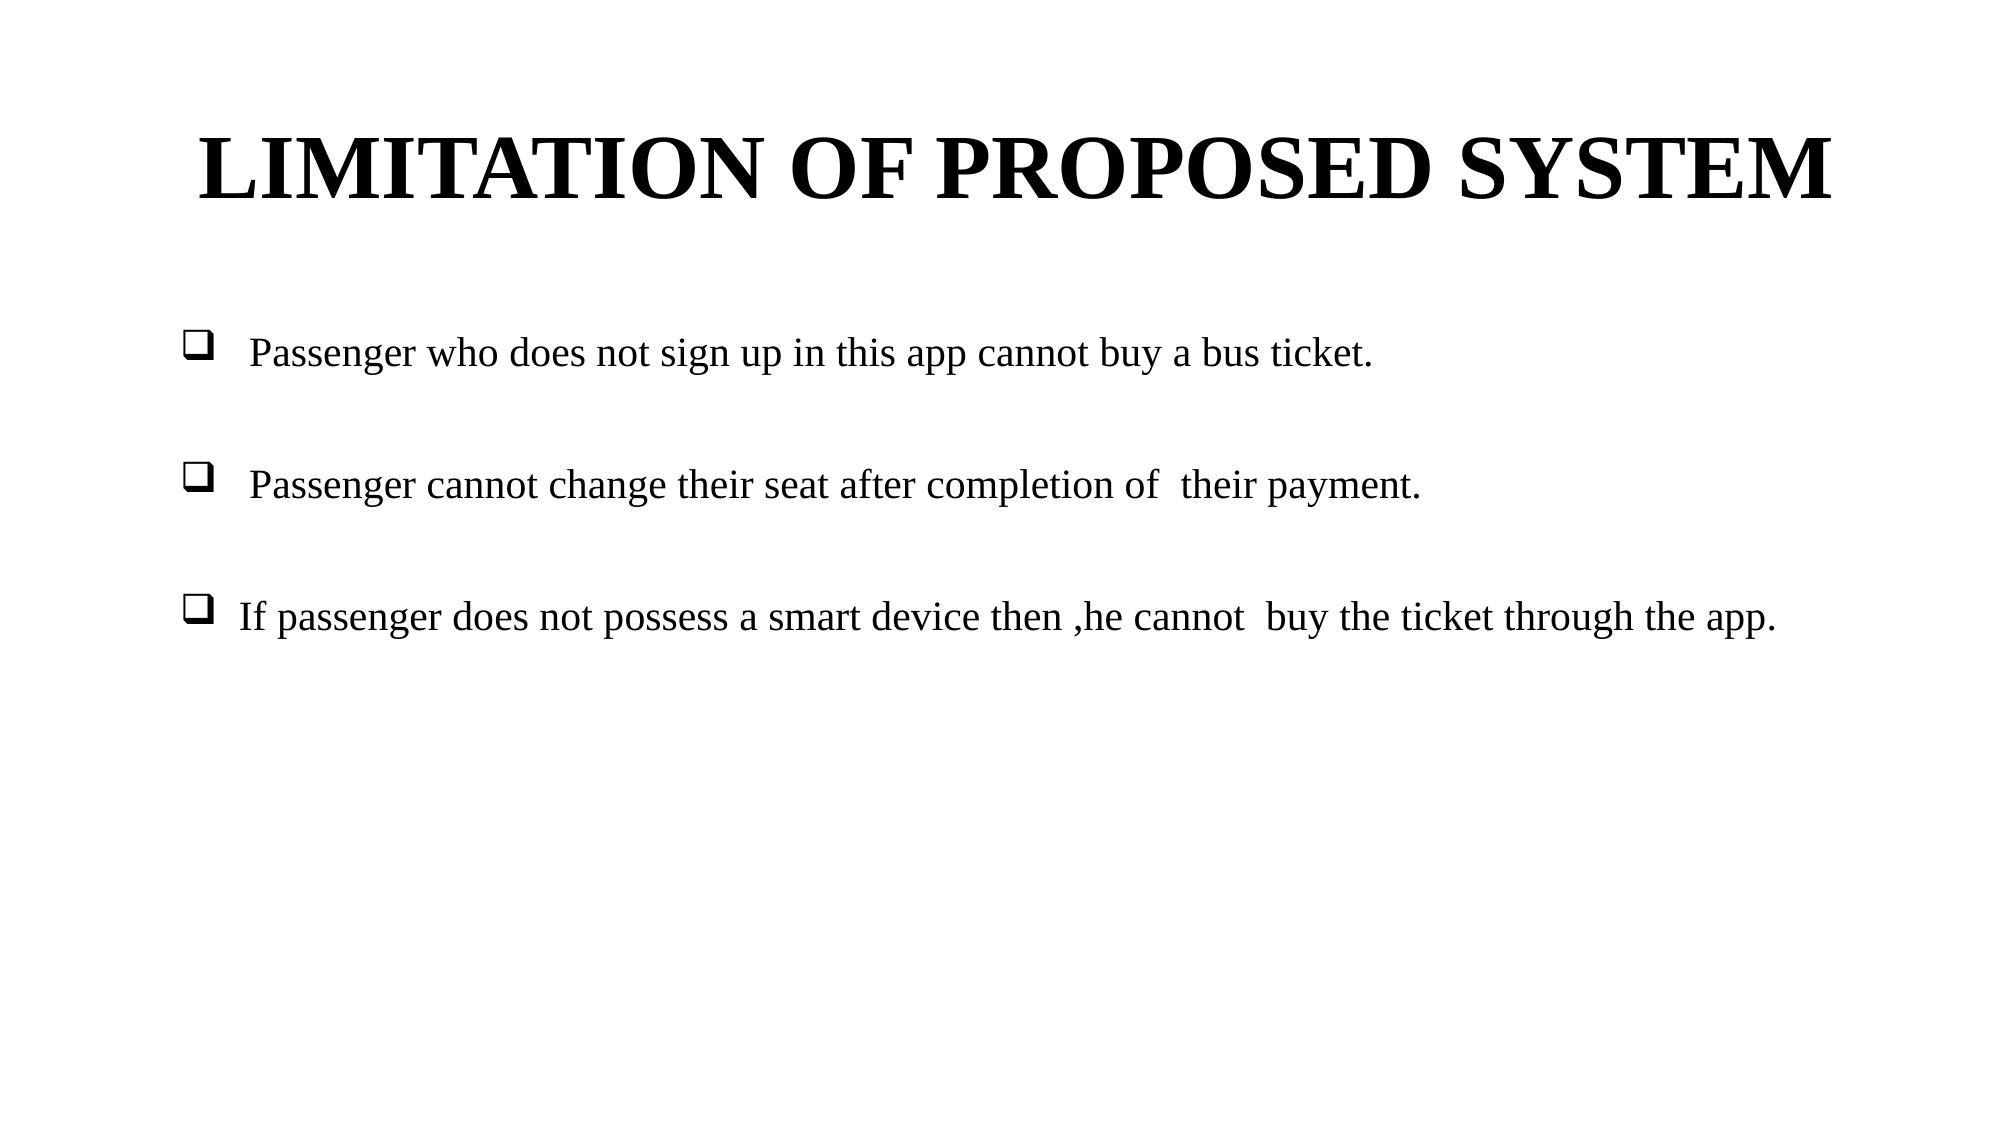

# LIMITATION OF PROPOSED SYSTEM
   Passenger who does not sign up in this app cannot buy a bus ticket.

   Passenger cannot change their seat after completion of  their payment.

  If passenger does not possess a smart device then ,he cannot  buy the ticket through the app.